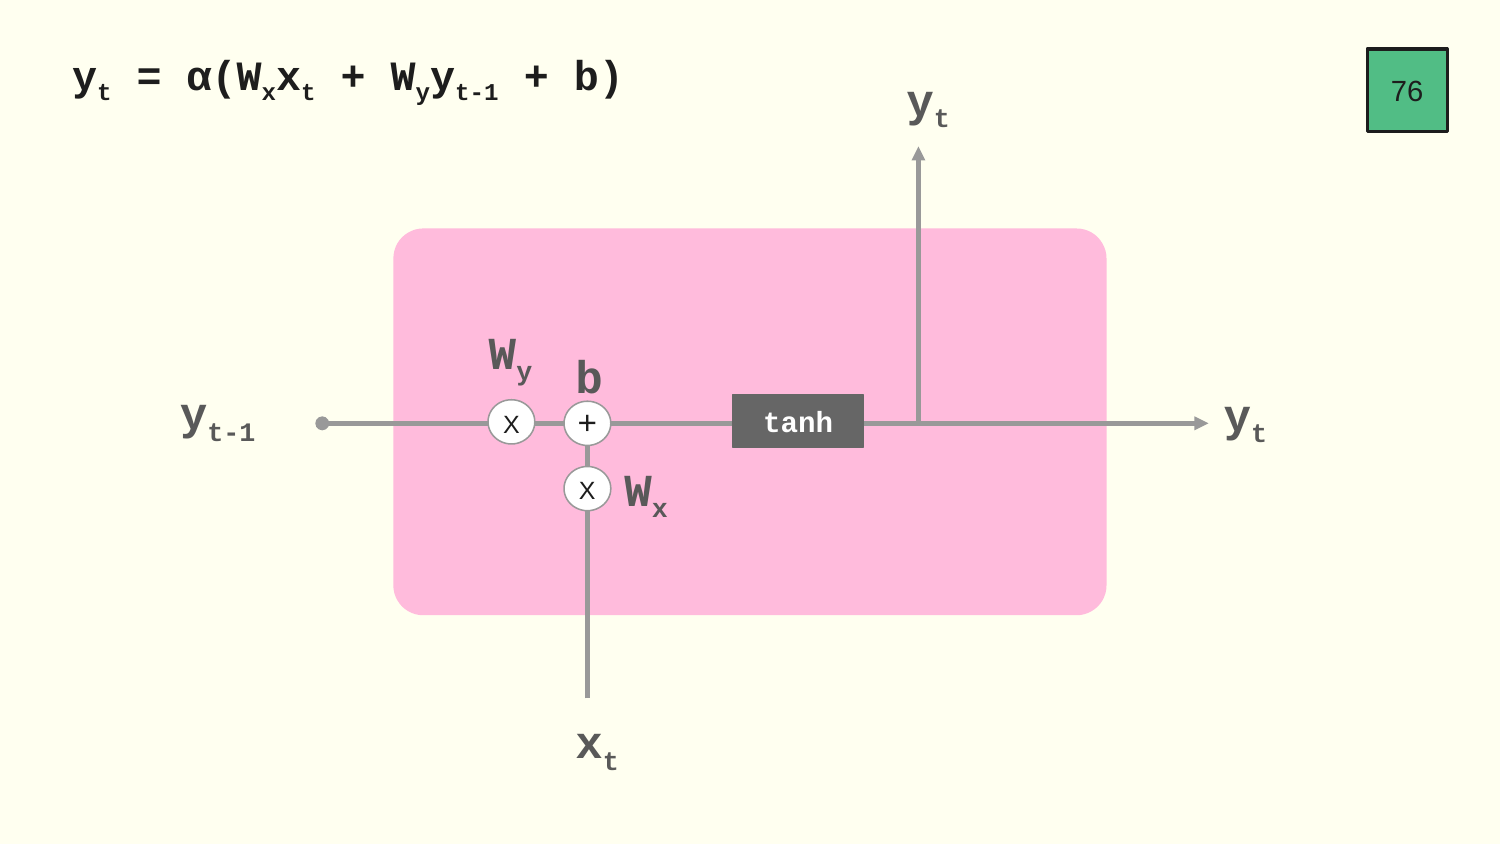

yt = α(Wxxt + Wyyt-1 + b)
76
yt

Wy
b
yt-1
yt
+
X
tanh

Wx
X

xt